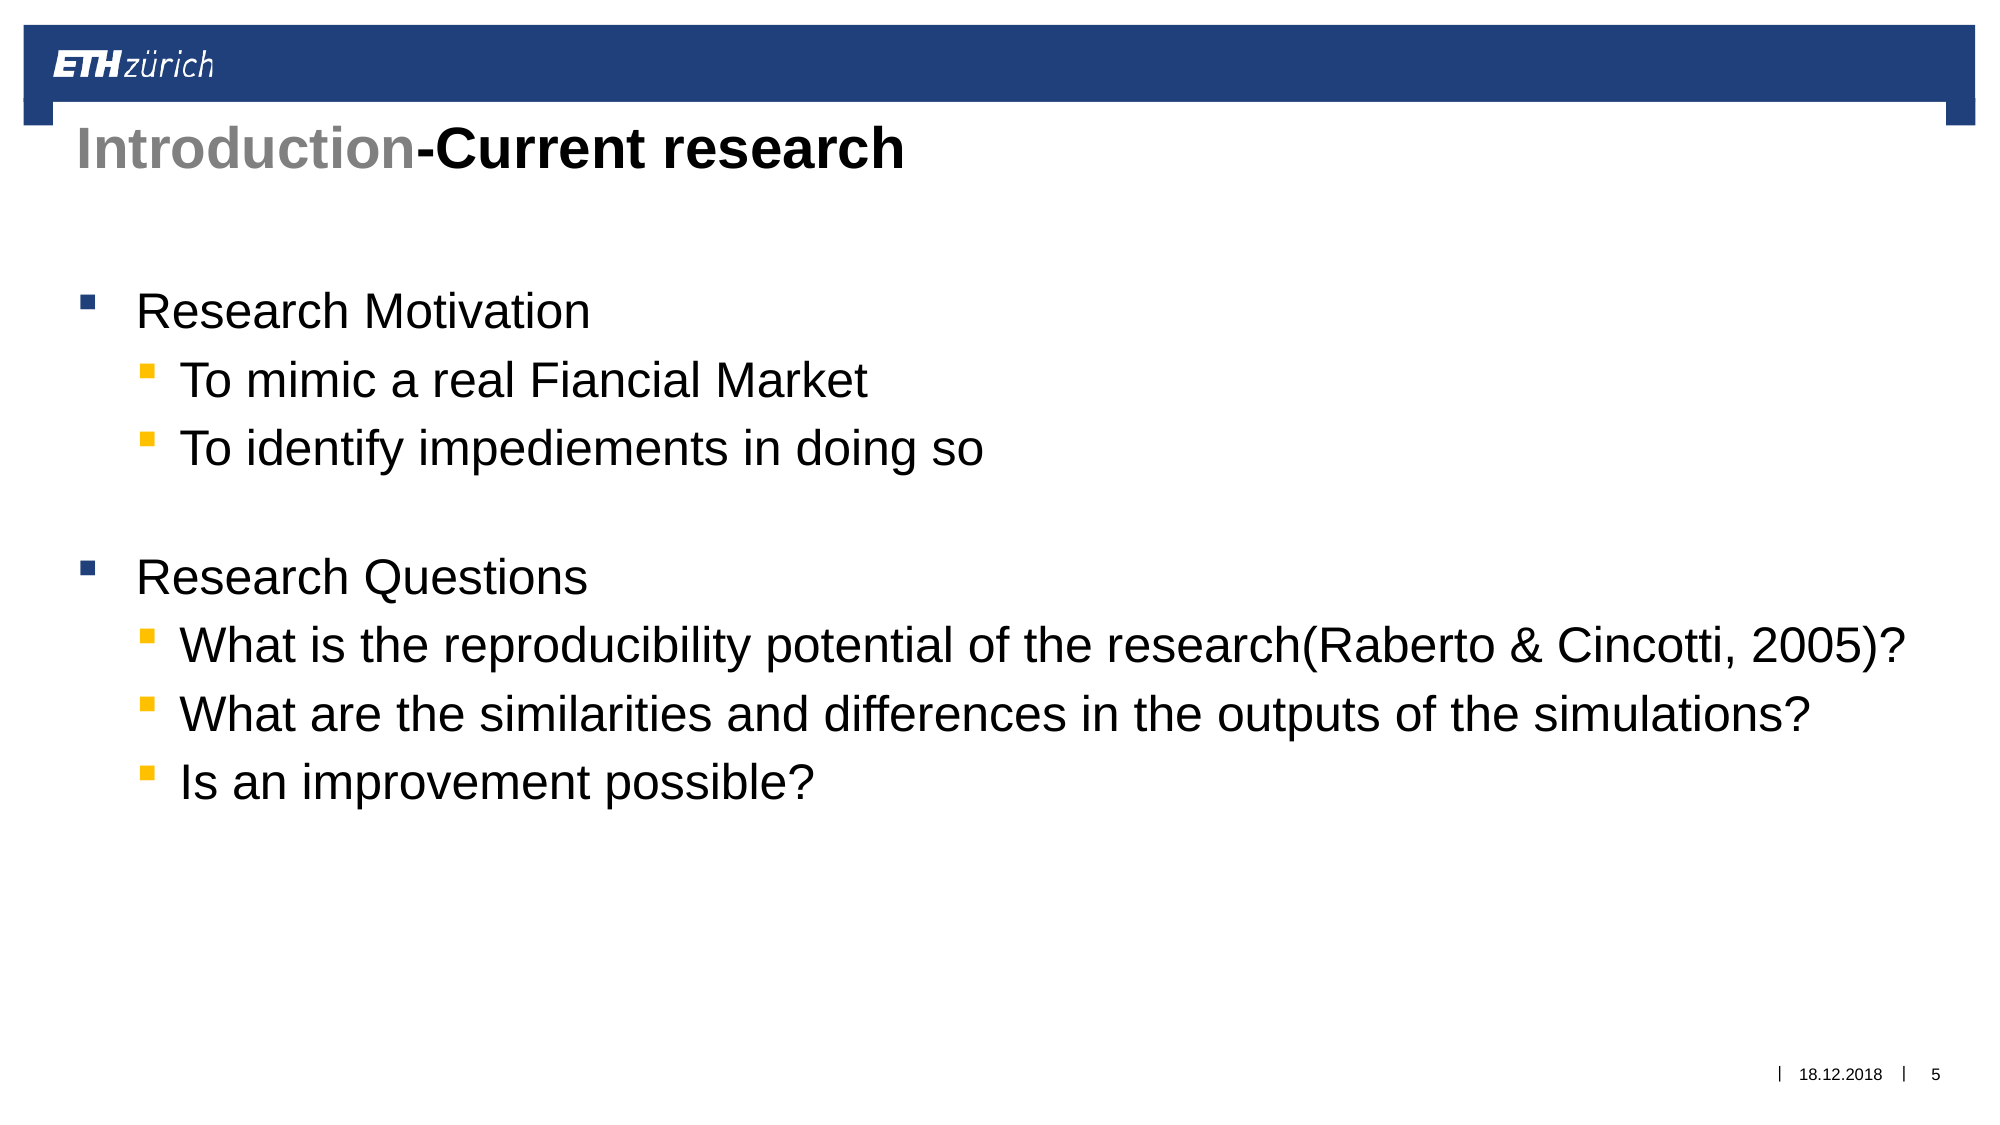

# Introduction-Current research

Research Motivation
To mimic a real Fiancial Market
To identify impediements in doing so

Research Questions
What is the reproducibility potential of the research(Raberto & Cincotti, 2005)?
What are the similarities and differences in the outputs of the simulations?
Is an improvement possible?
18.12.2018
5